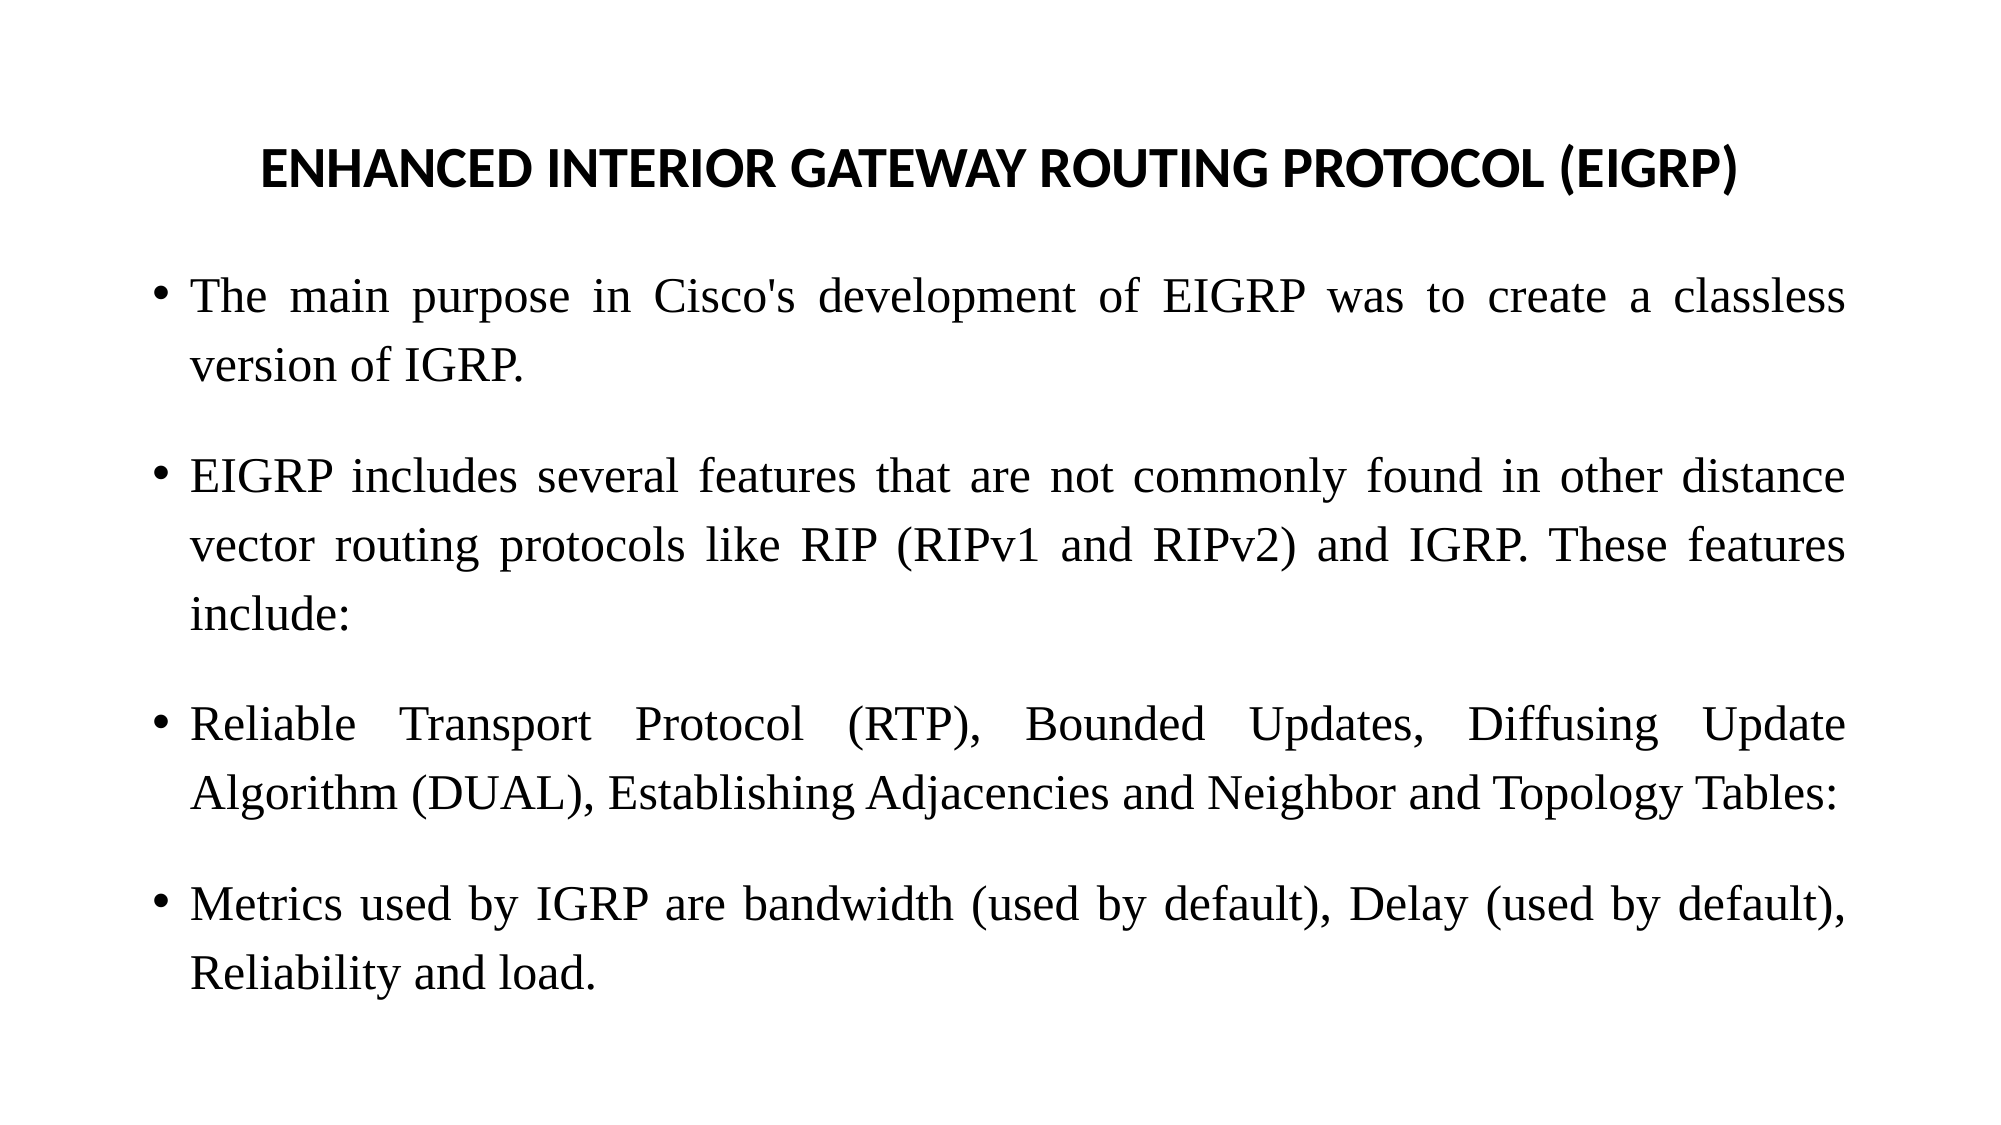

# ENHANCED INTERIOR GATEWAY ROUTING PROTOCOL (EIGRP)
The main purpose in Cisco's development of EIGRP was to create a classless version of IGRP.
EIGRP includes several features that are not commonly found in other distance vector routing protocols like RIP (RIPv1 and RIPv2) and IGRP. These features include:
Reliable Transport Protocol (RTP), Bounded Updates, Diffusing Update Algorithm (DUAL), Establishing Adjacencies and Neighbor and Topology Tables:
Metrics used by IGRP are bandwidth (used by default), Delay (used by default), Reliability and load.